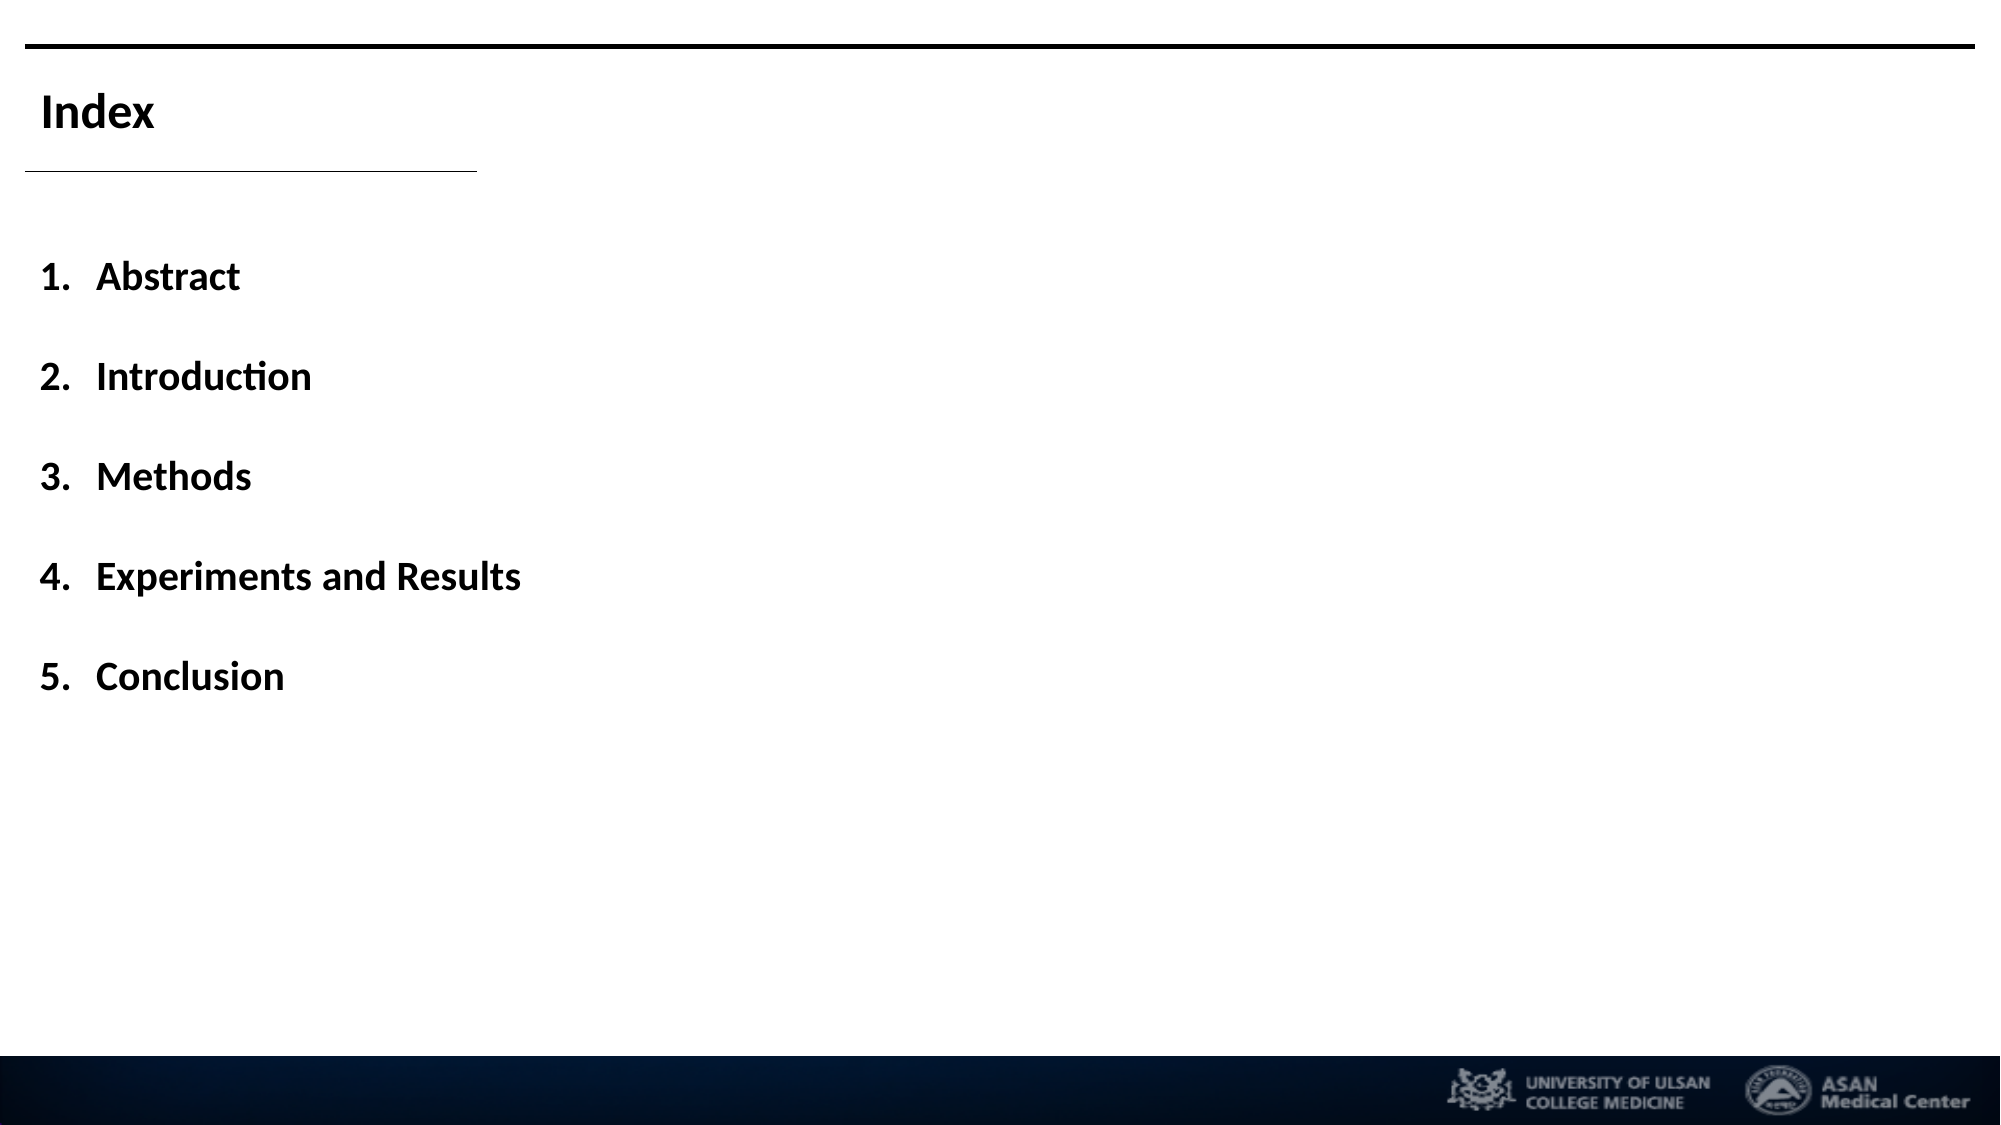

Index
Abstract
Introduction
Methods
Experiments and Results
Conclusion